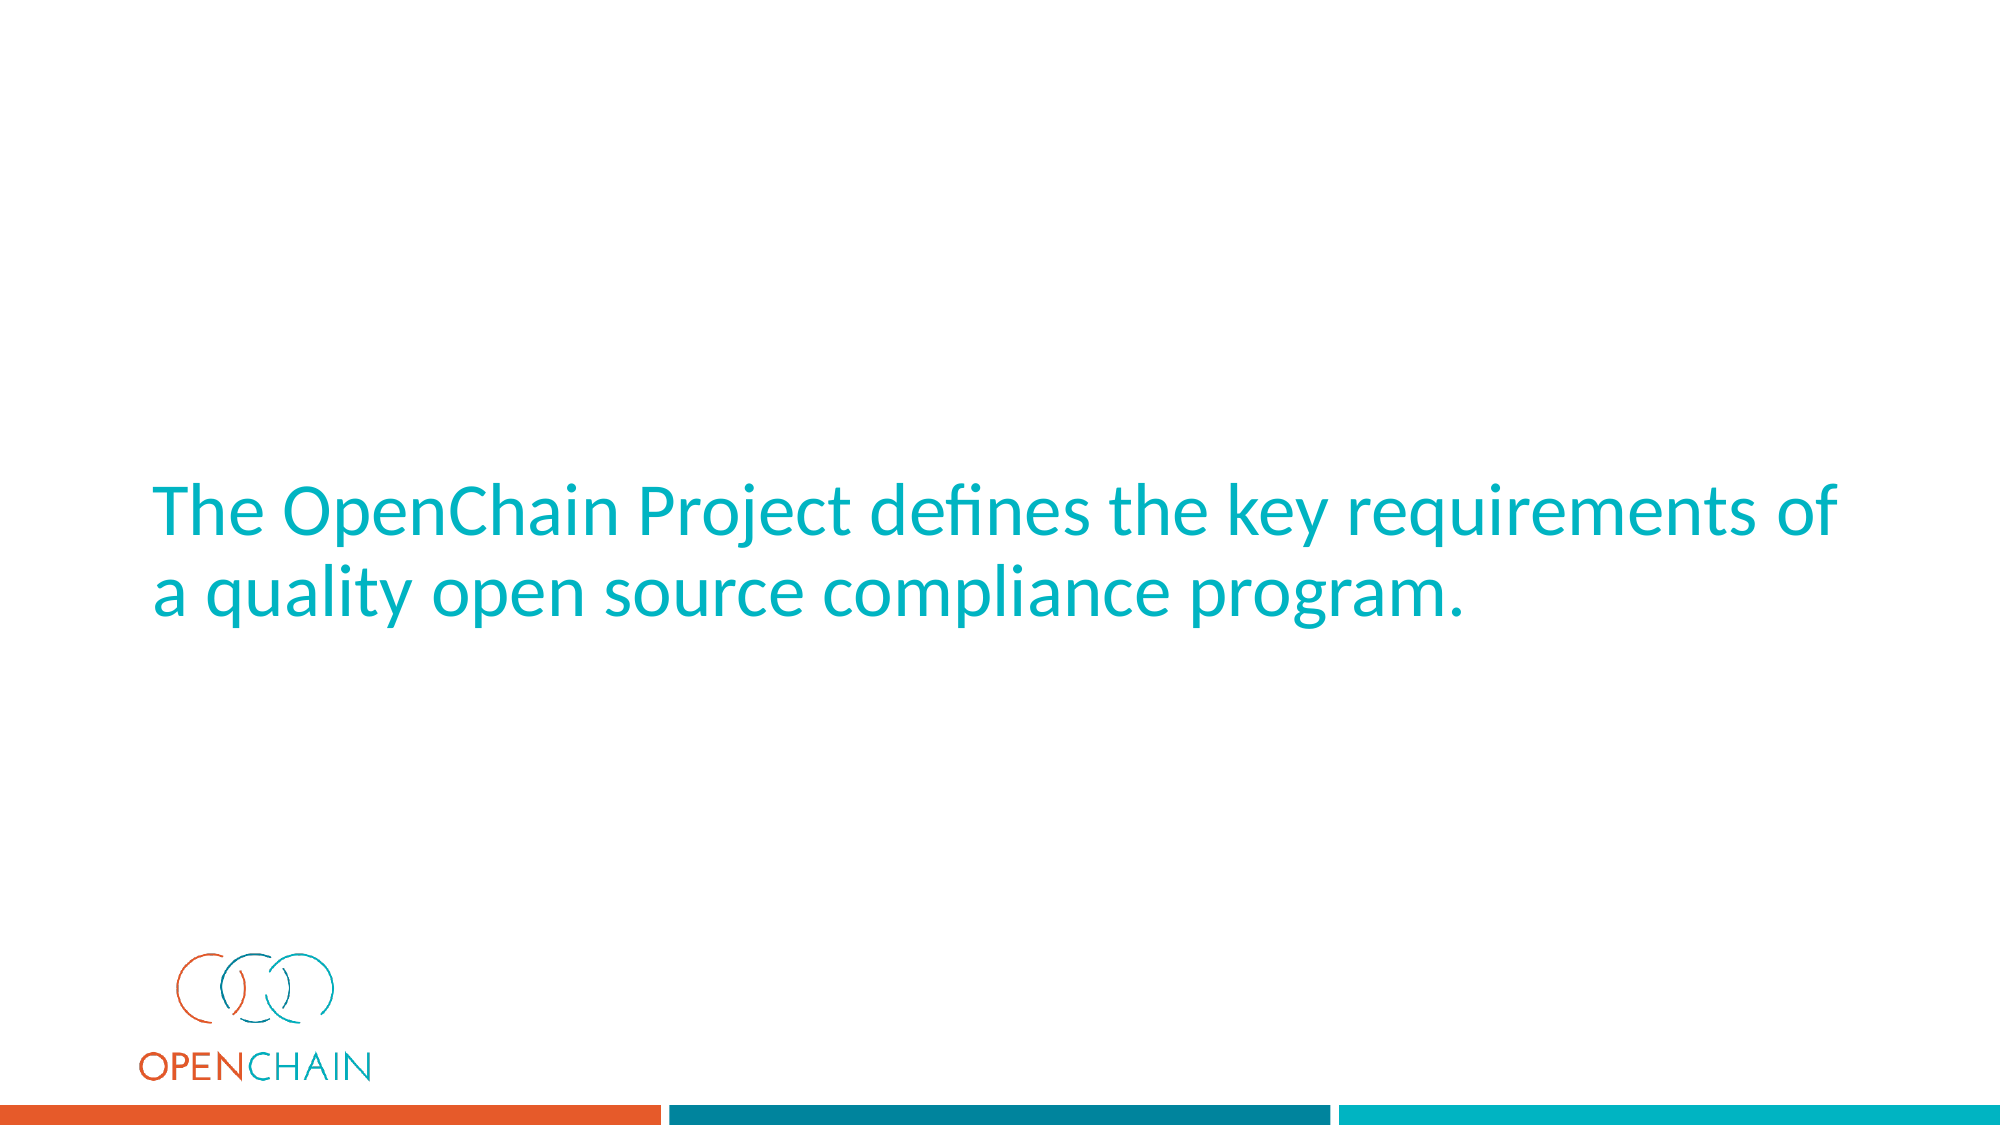

# The OpenChain Project defines the key requirements of a quality open source compliance program.